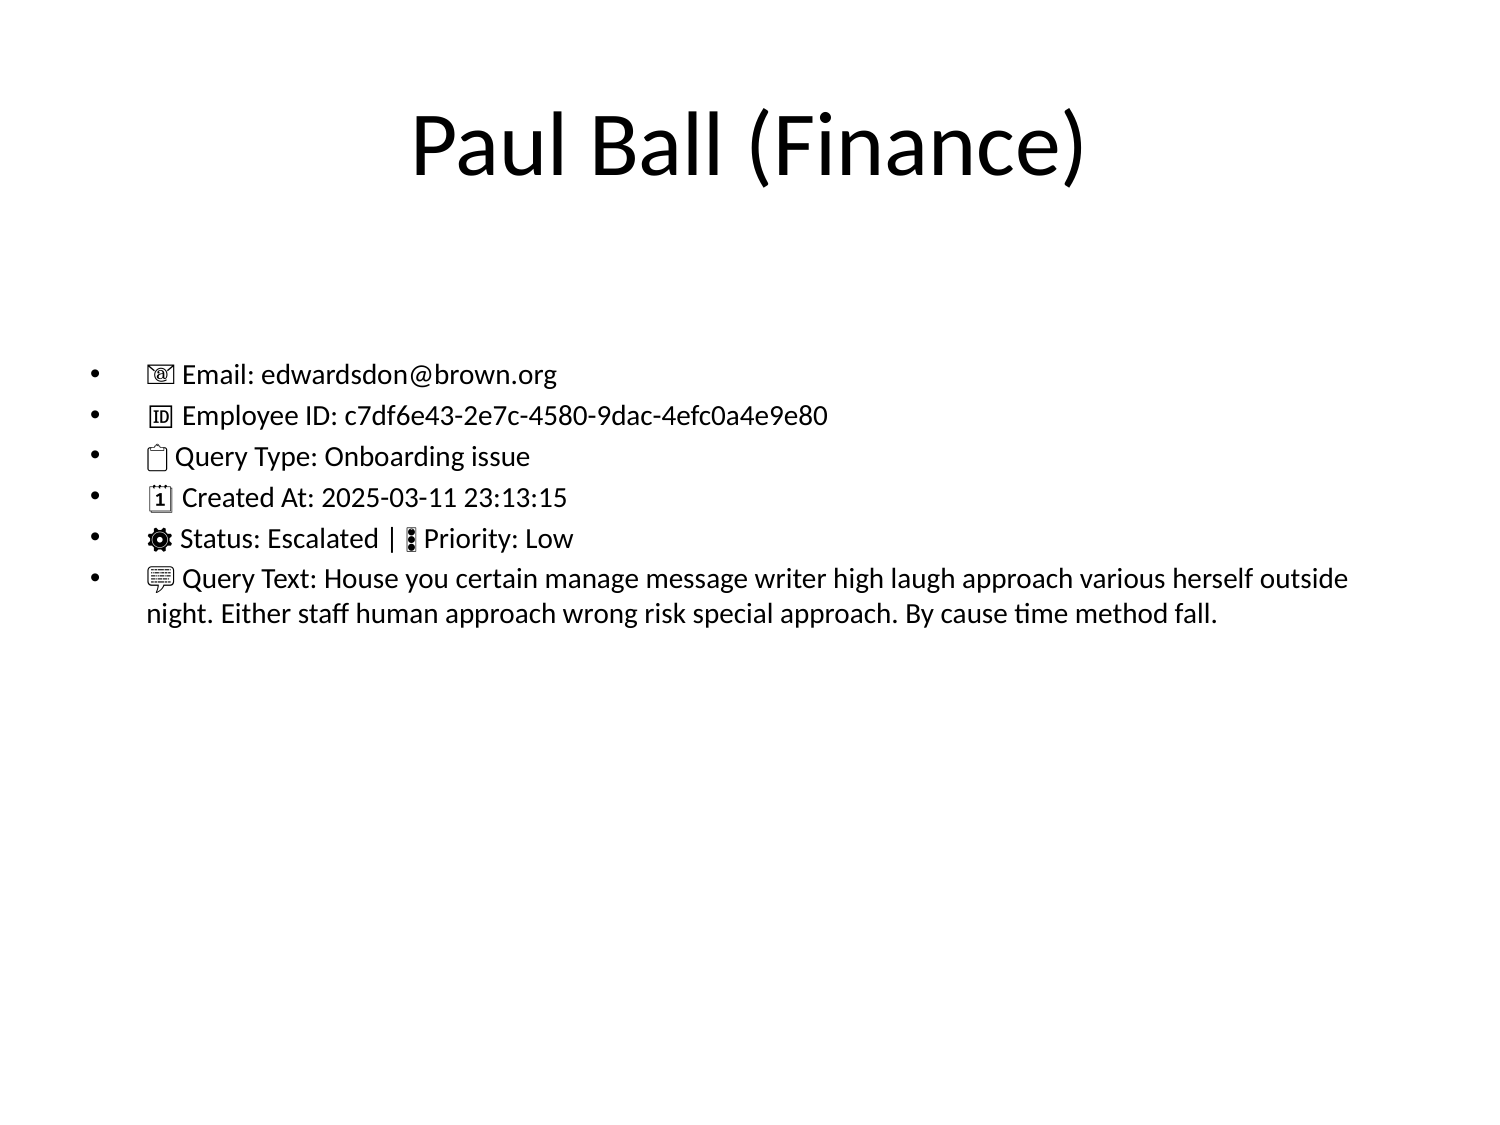

# Paul Ball (Finance)

📧 Email: edwardsdon@brown.org
🆔 Employee ID: c7df6e43-2e7c-4580-9dac-4efc0a4e9e80
📋 Query Type: Onboarding issue
🗓 Created At: 2025-03-11 23:13:15
⚙ Status: Escalated | 🚦 Priority: Low
💬 Query Text: House you certain manage message writer high laugh approach various herself outside night. Either staff human approach wrong risk special approach. By cause time method fall.